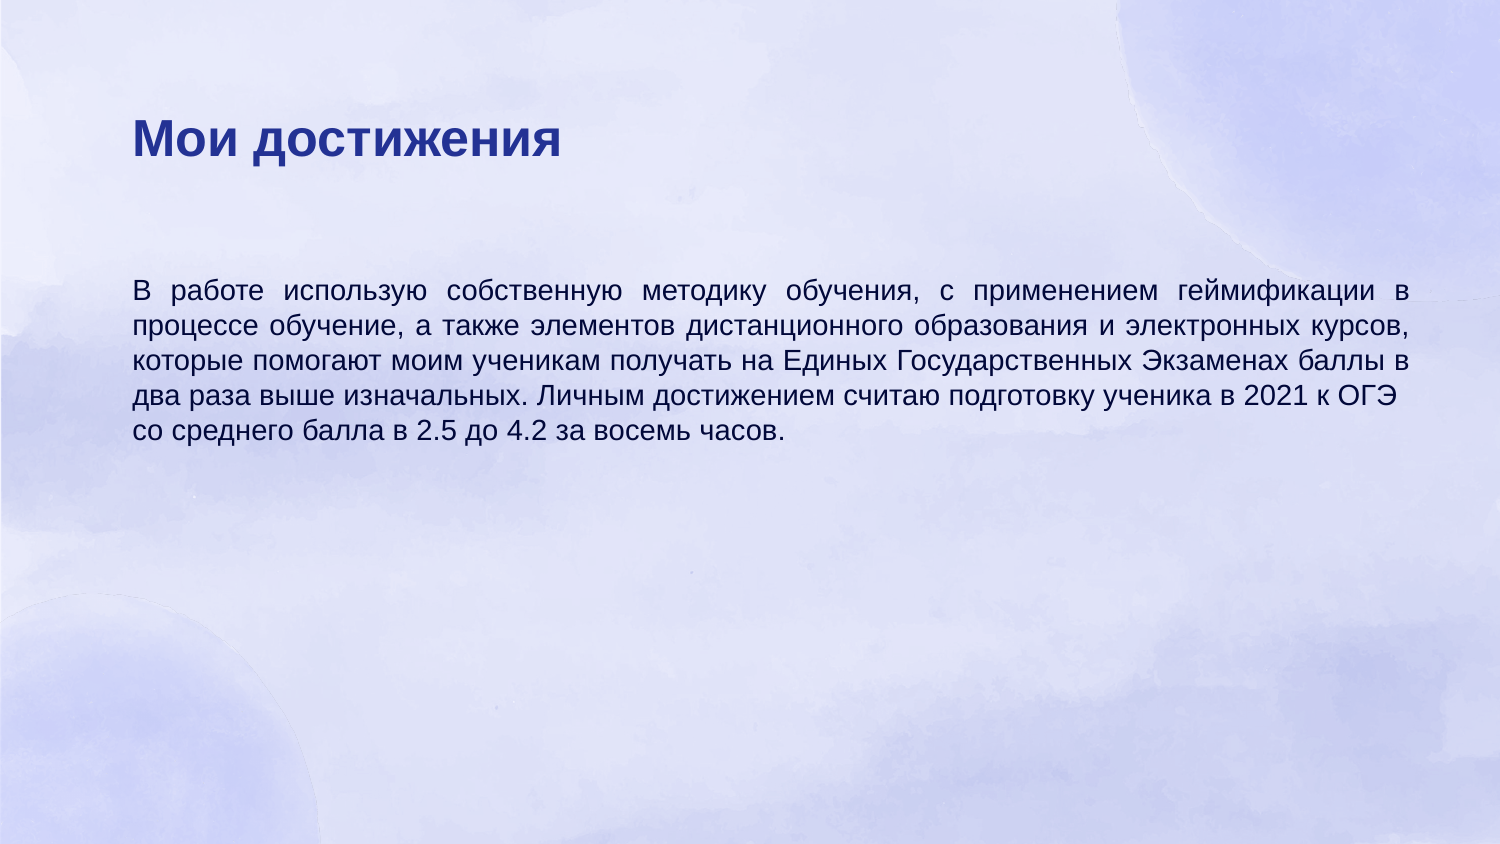

# Мои достижения
В работе использую собственную методику обучения, с применением геймификации в процессе обучение, а также элементов дистанционного образования и электронных курсов, которые помогают моим ученикам получать на Единых Государственных Экзаменах баллы в два раза выше изначальных. Личным достижением считаю подготовку ученика в 2021 к ОГЭ
со среднего балла в 2.5 до 4.2 за восемь часов.